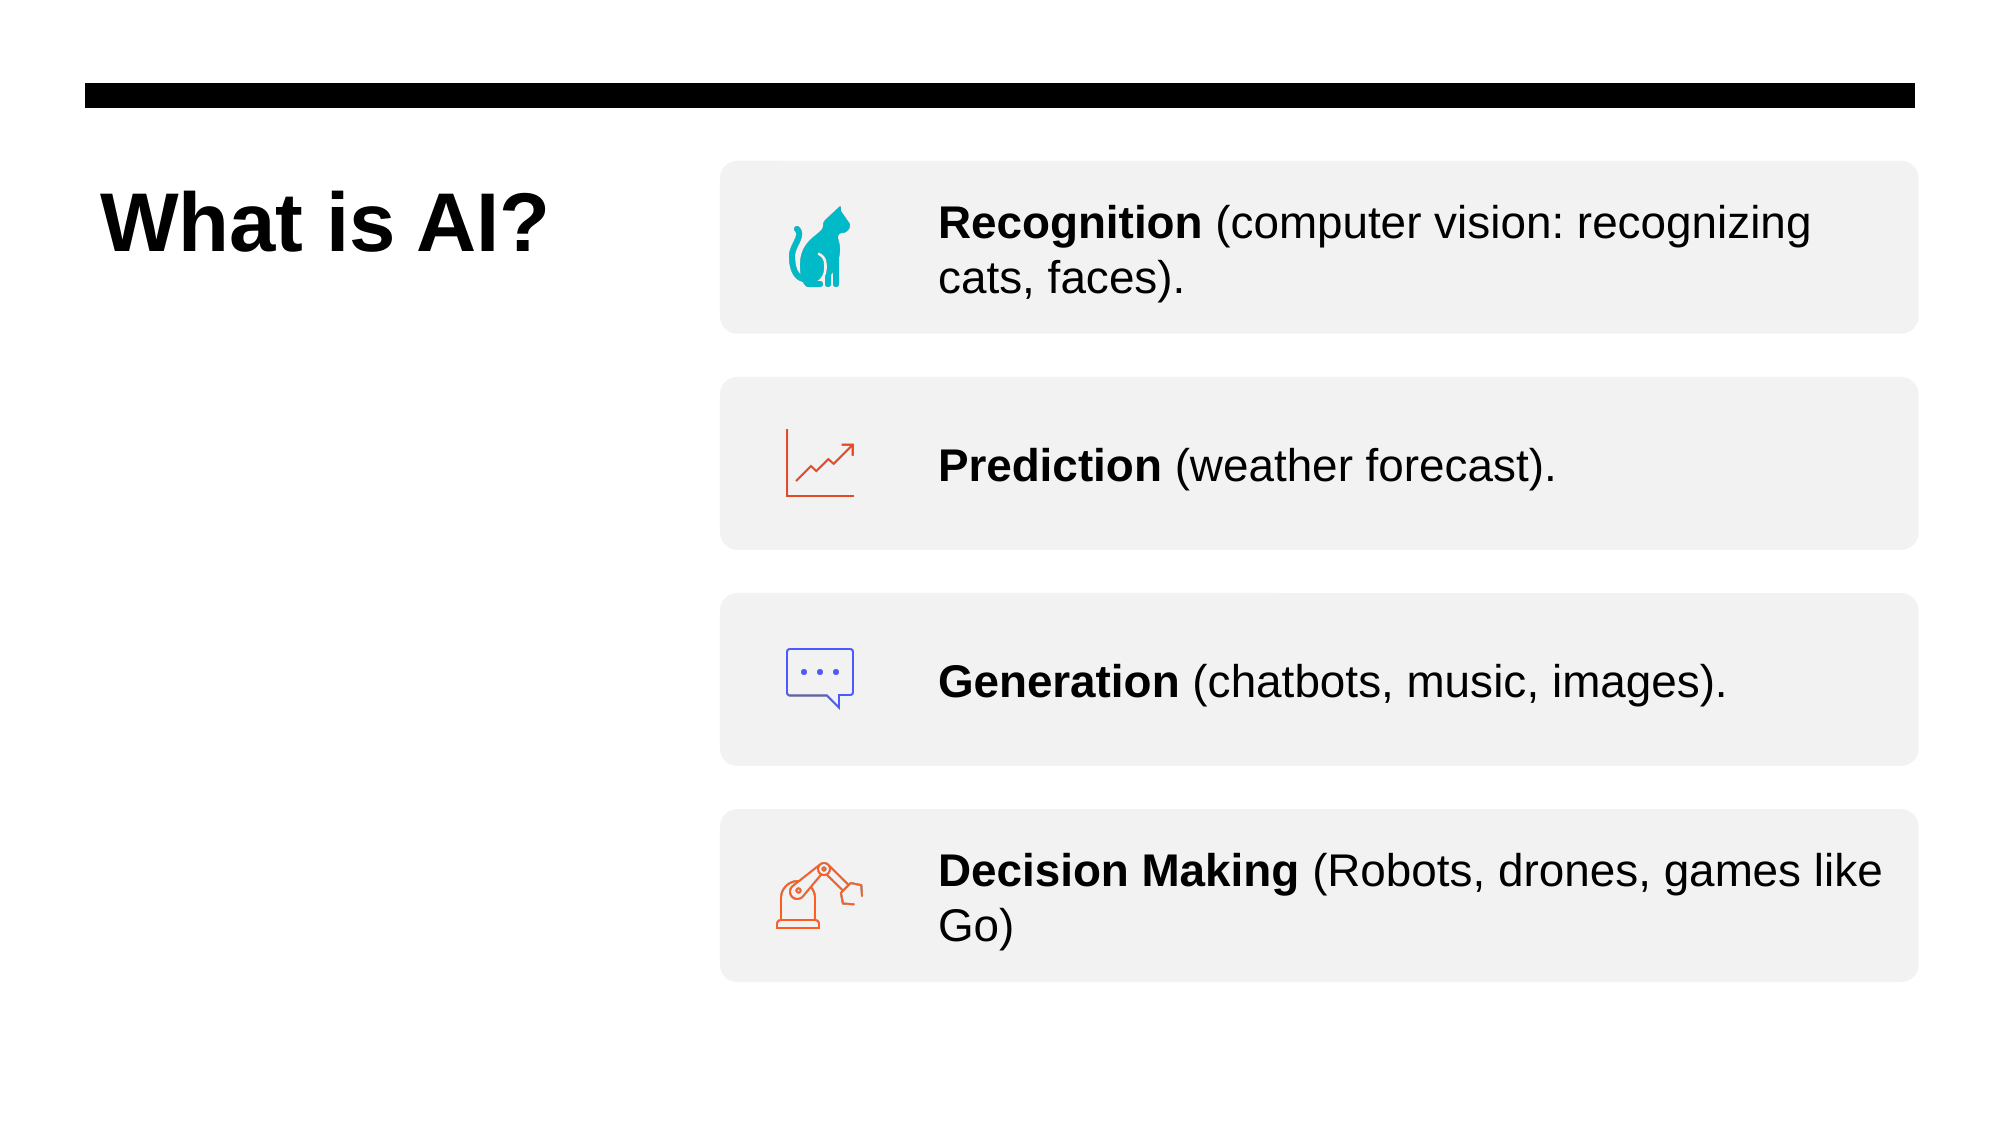

# What is AI?
Recognition (computer vision: recognizing cats, faces).
Prediction (weather forecast).
Generation (chatbots, music, images).
Decision Making (Robots, drones, games like Go)